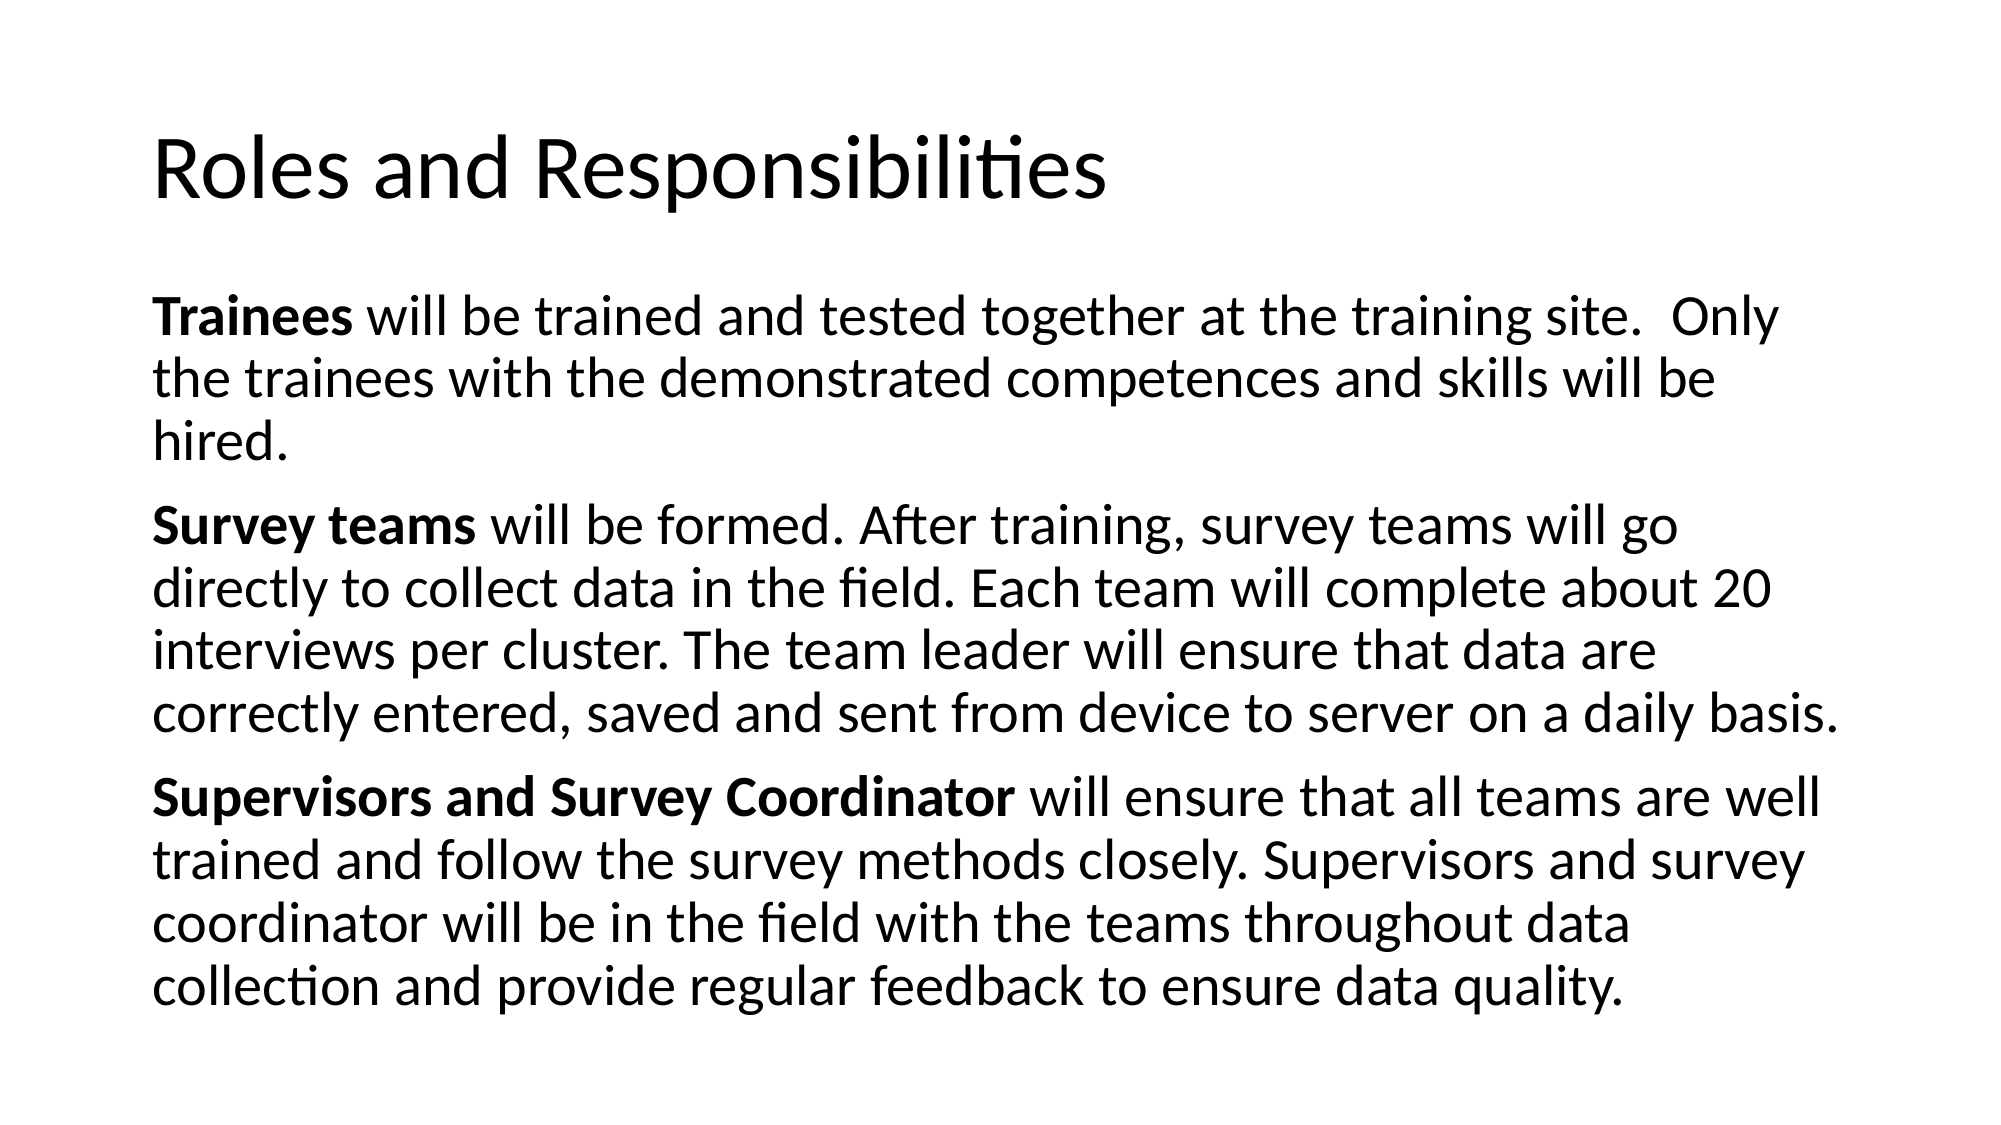

# Roles and Responsibilities
Trainees will be trained and tested together at the training site.  Only the trainees with the demonstrated competences and skills will be hired.
Survey teams will be formed. After training, survey teams will go directly to collect data in the field. Each team will complete about 20 interviews per cluster. The team leader will ensure that data are correctly entered, saved and sent from device to server on a daily basis.
Supervisors and Survey Coordinator will ensure that all teams are well trained and follow the survey methods closely. Supervisors and survey coordinator will be in the field with the teams throughout data collection and provide regular feedback to ensure data quality.